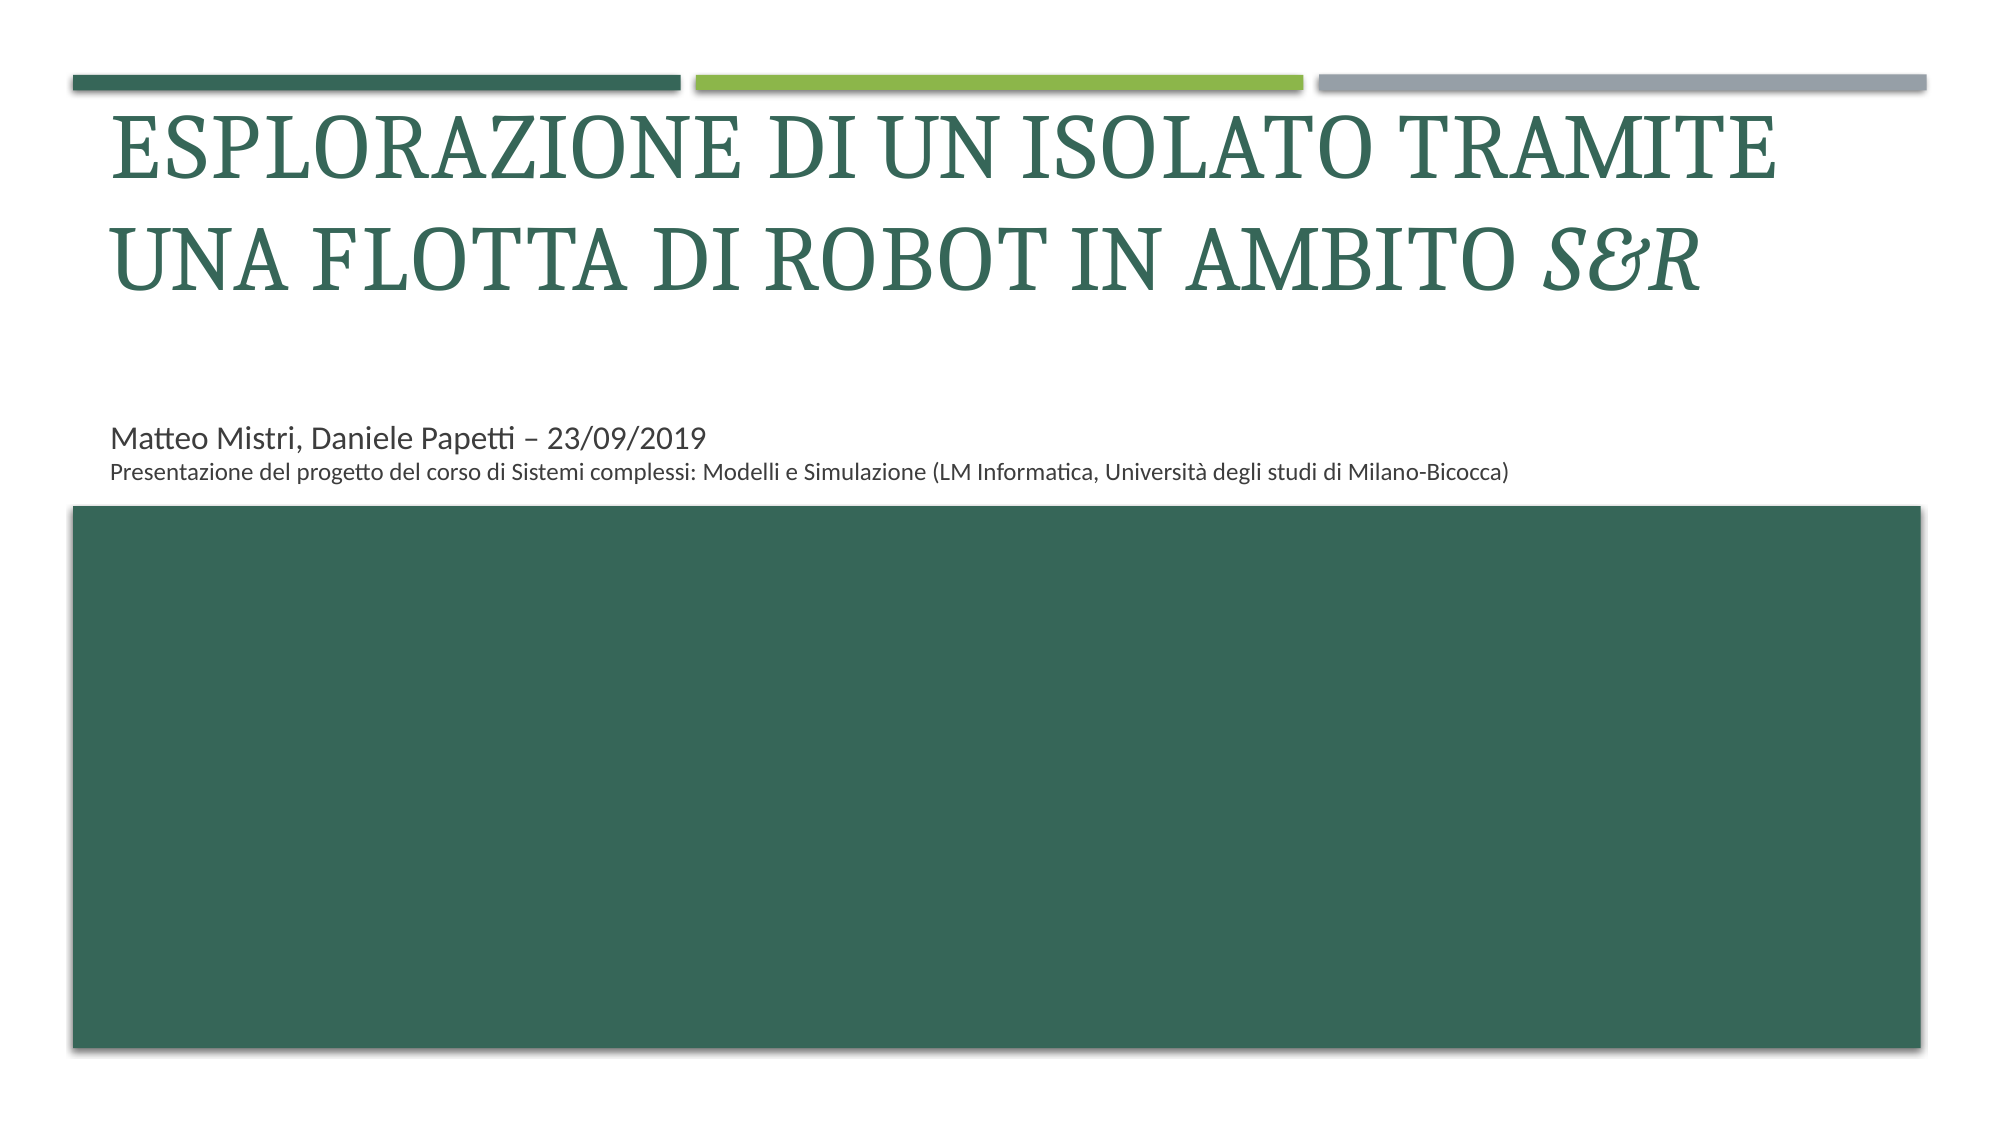

# Esplorazione di un isolato tramite una flotta di robot in ambito S&R
Matteo Mistri, Daniele Papetti – 23/09/2019
Presentazione del progetto del corso di Sistemi complessi: Modelli e Simulazione (LM Informatica, Università degli studi di Milano-Bicocca)